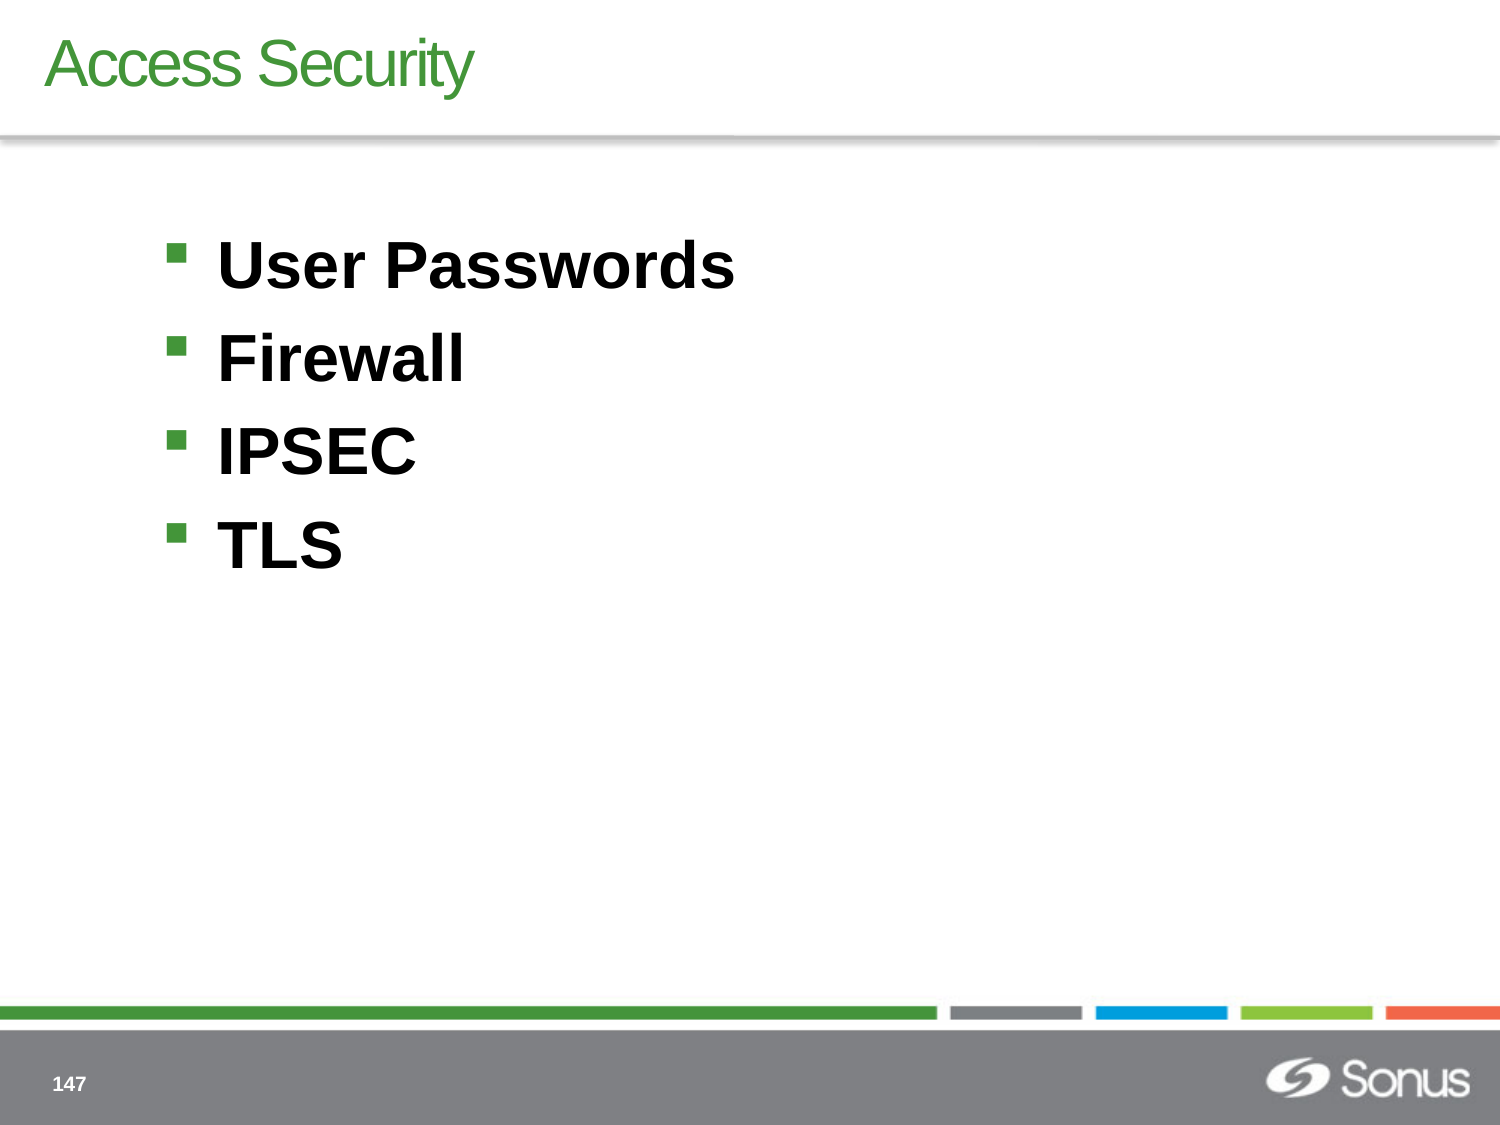

# Access Security
User Passwords
Firewall
IPSEC
TLS